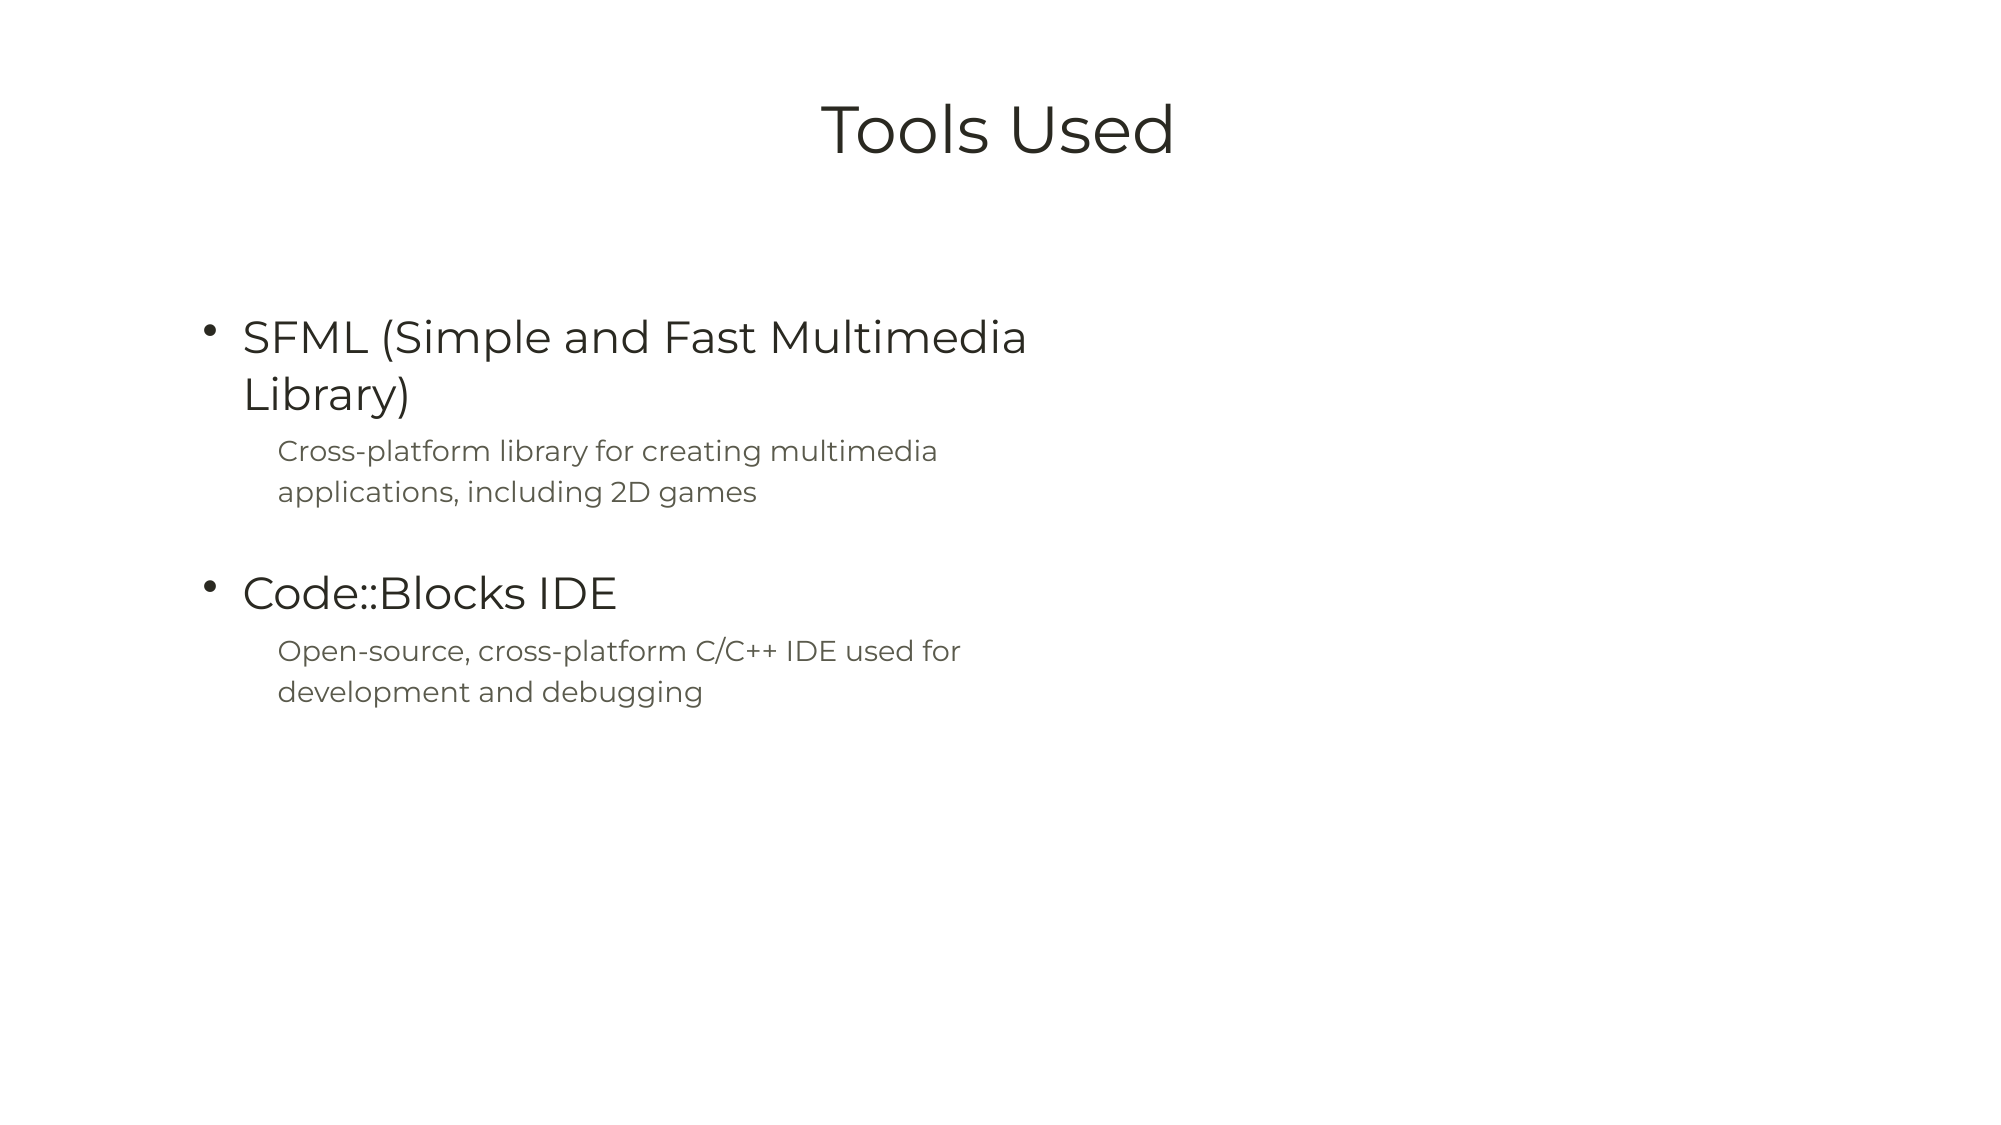

Tools Used
SFML (Simple and Fast Multimedia Library)
Cross-platform library for creating multimedia applications, including 2D games
Code::Blocks IDE
Open-source, cross-platform C/C++ IDE used for development and debugging